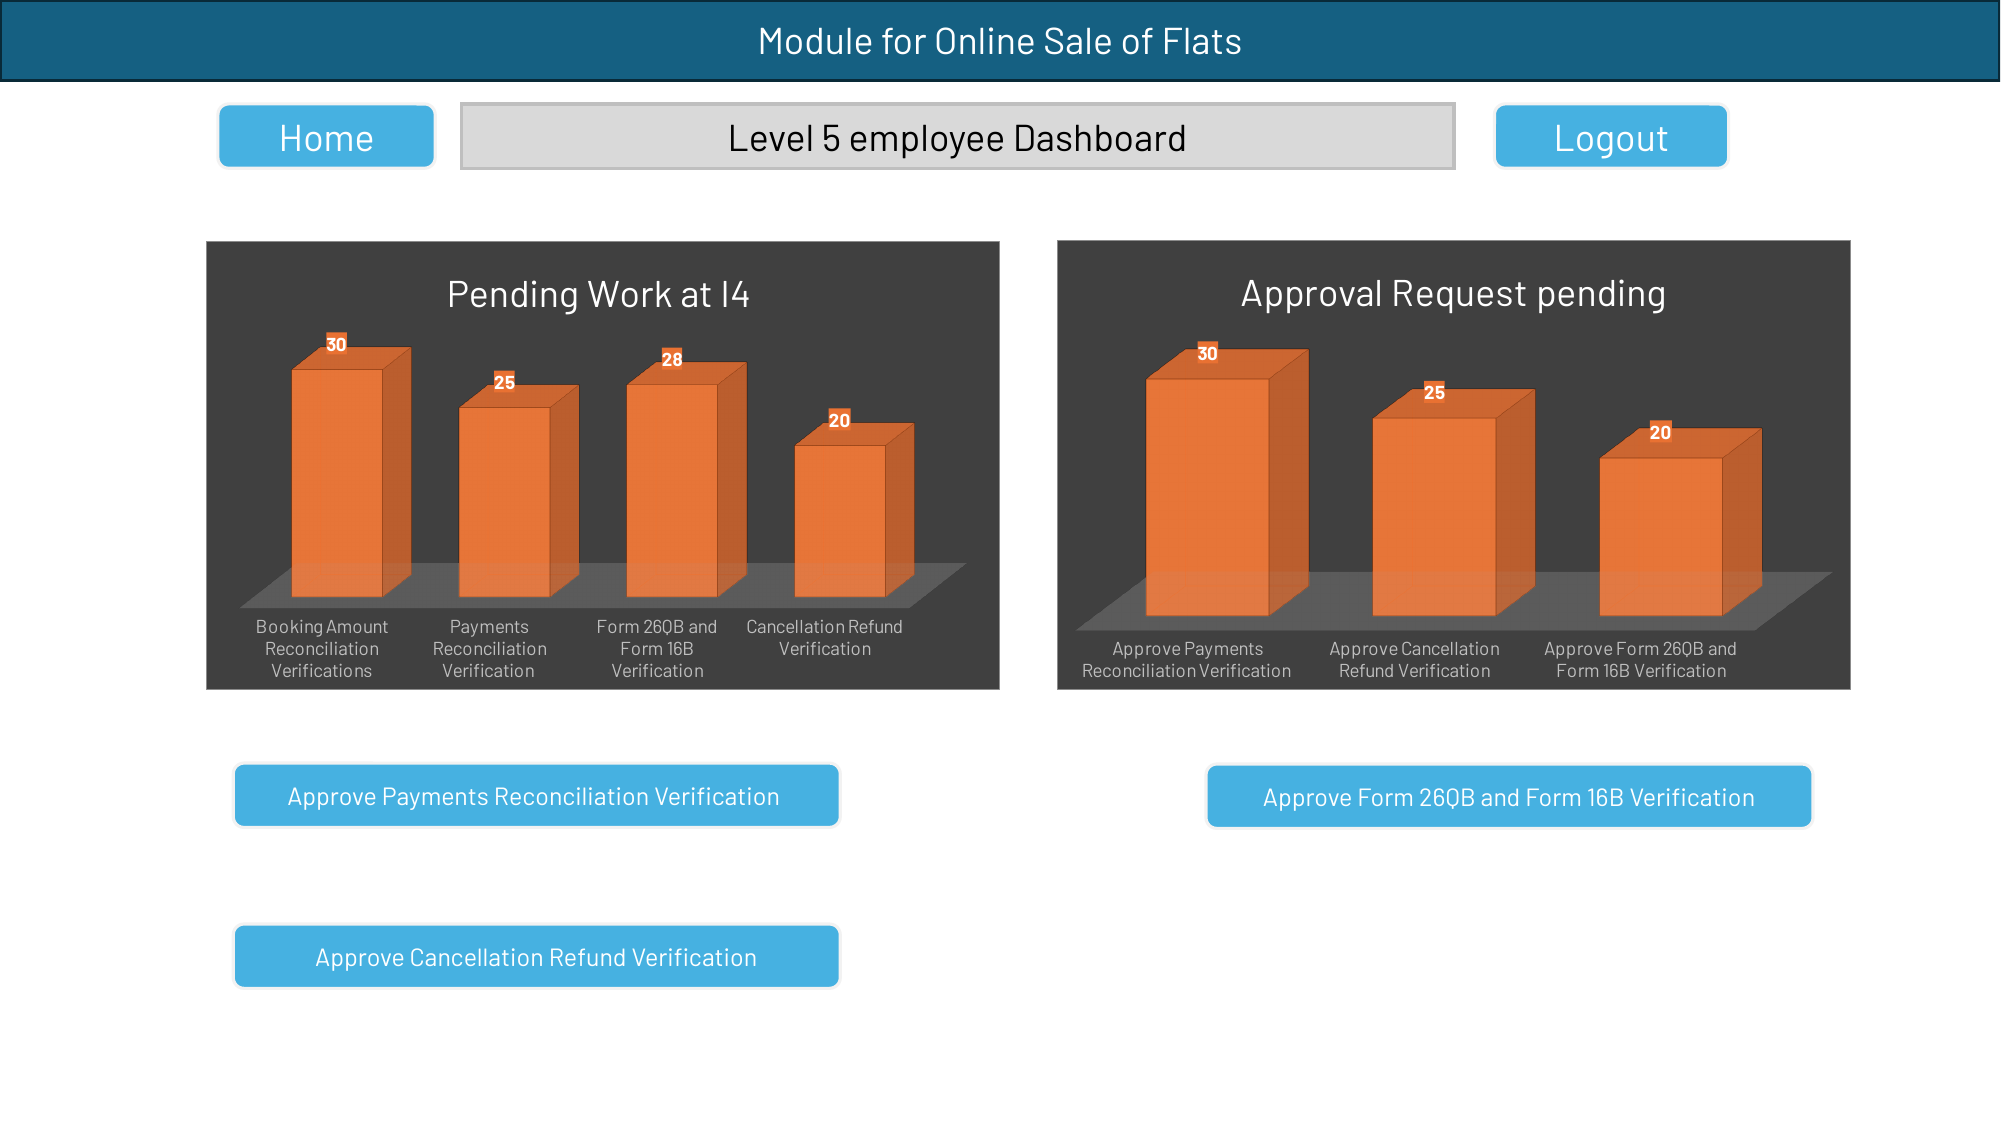

Home
Level 5 employee Dashboard
Logout

[unsupported chart]

[unsupported chart]

Approve Payments Reconciliation Verification
Approve Form 26QB and Form 16B Verification
Approve Cancellation Refund Verification